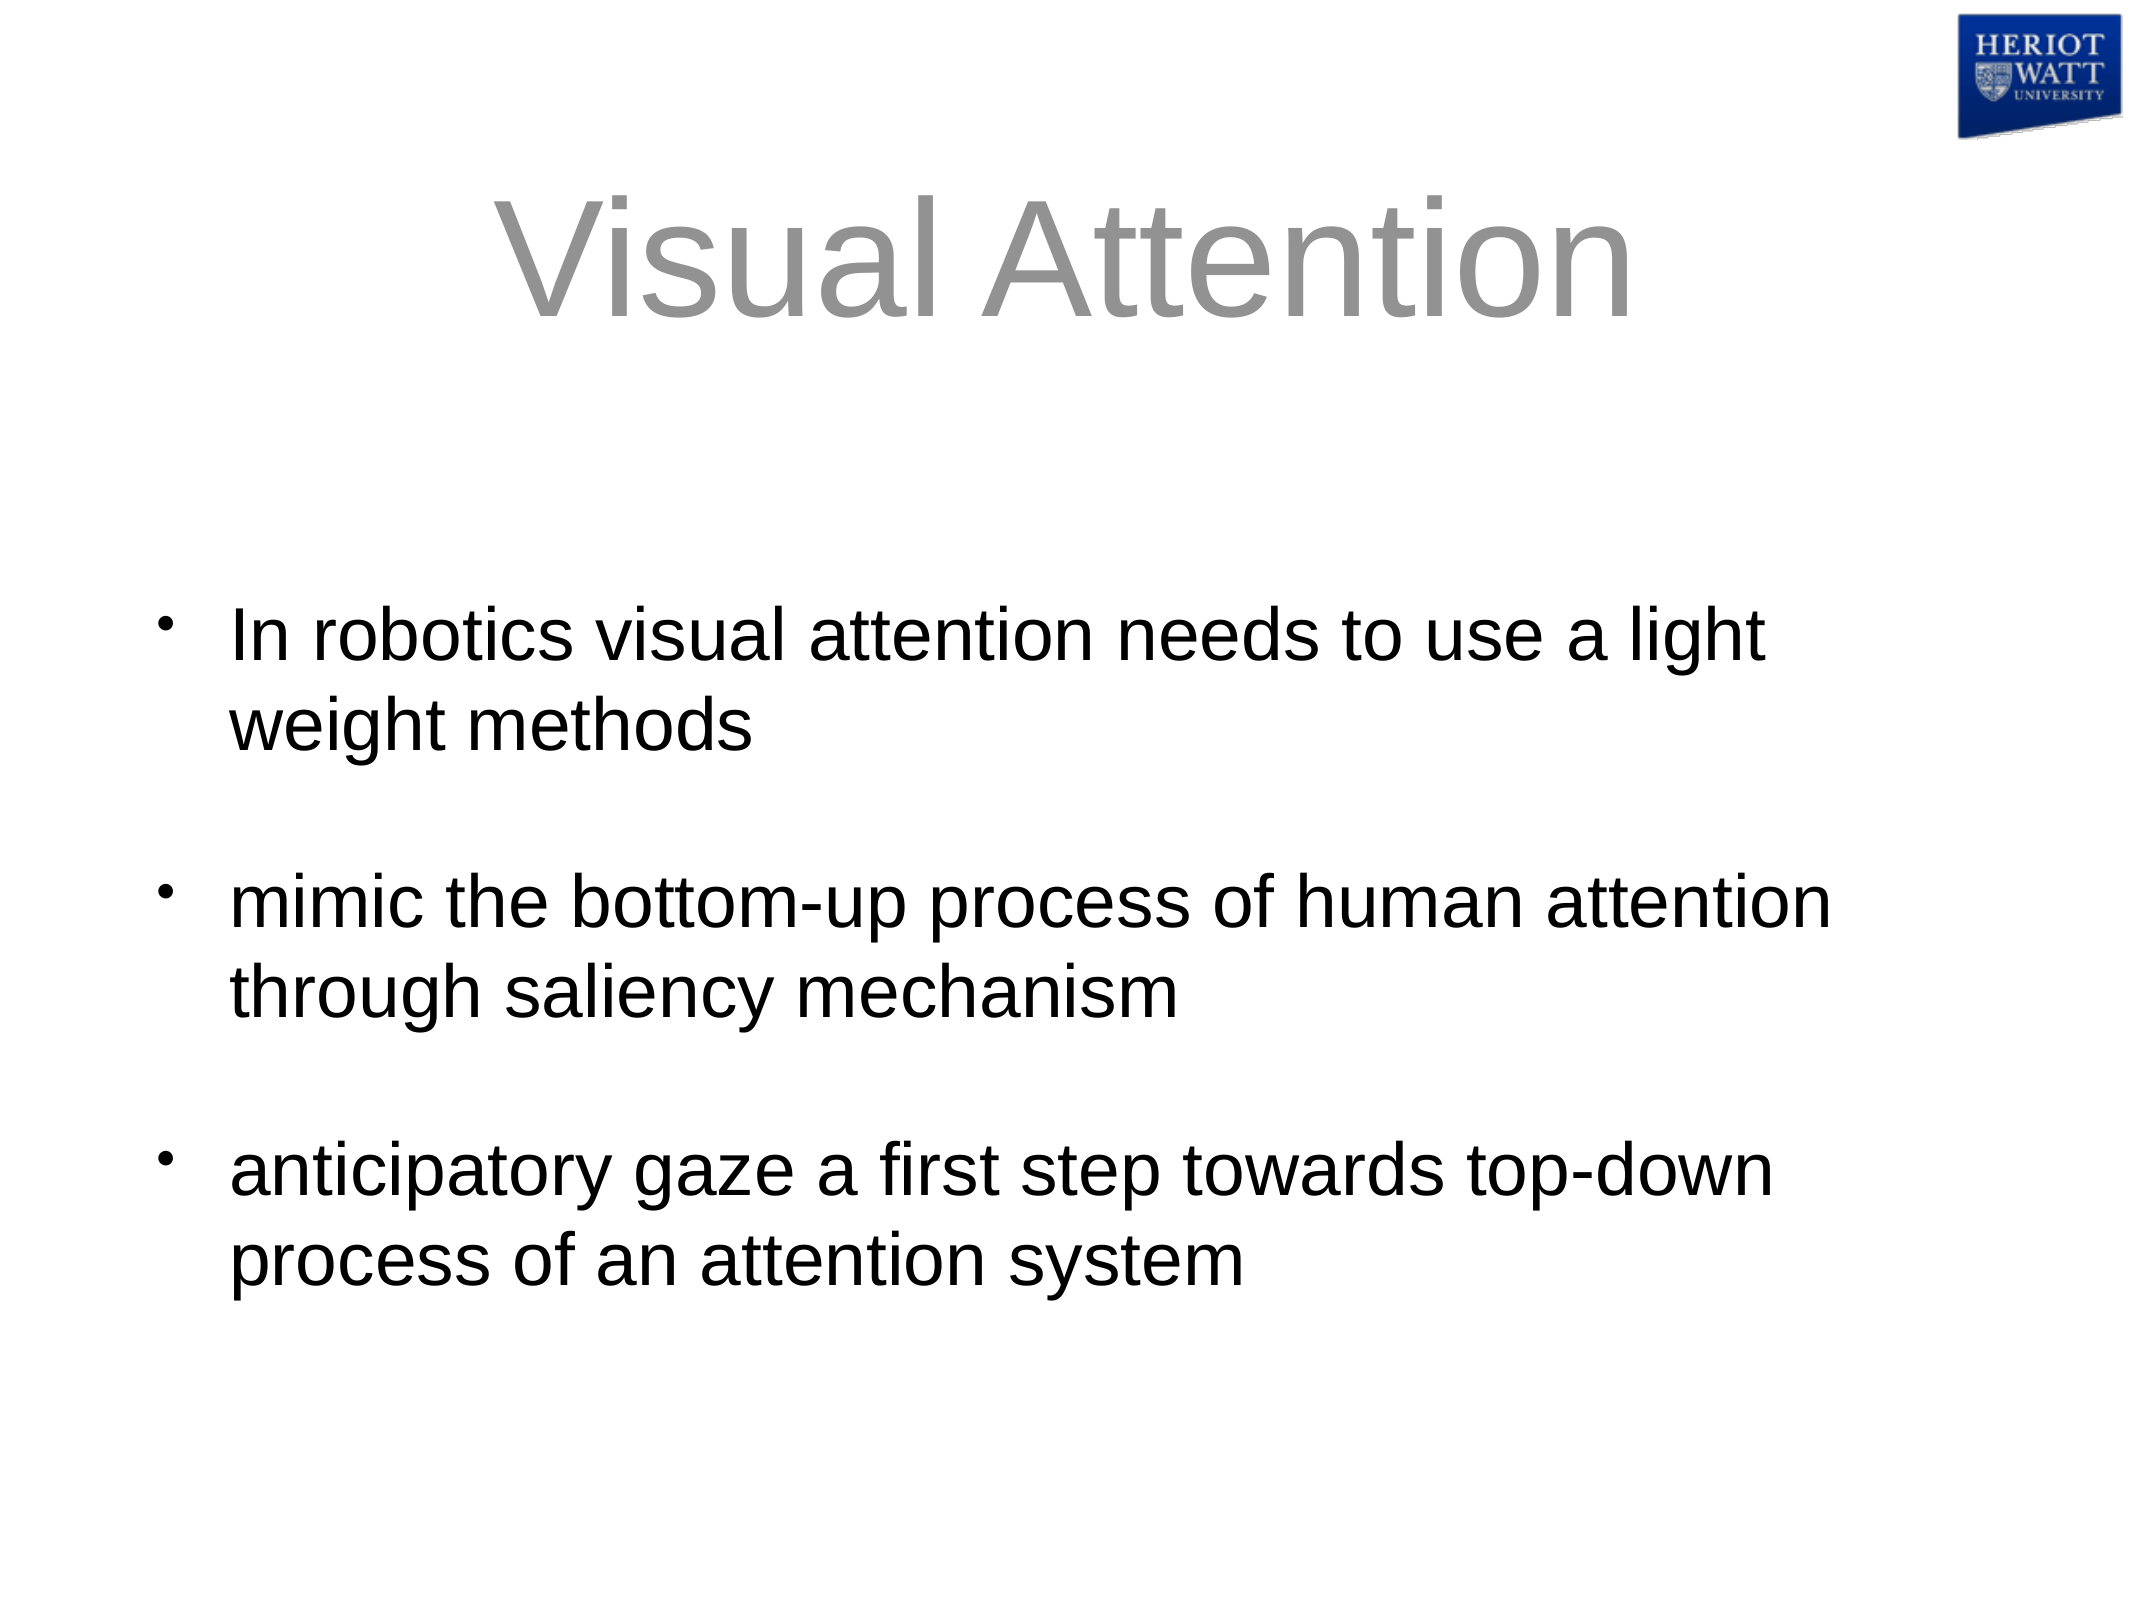

# Visual Attention
In robotics visual attention needs to use a light weight methods
mimic the bottom-up process of human attention through saliency mechanism
anticipatory gaze a first step towards top-down process of an attention system